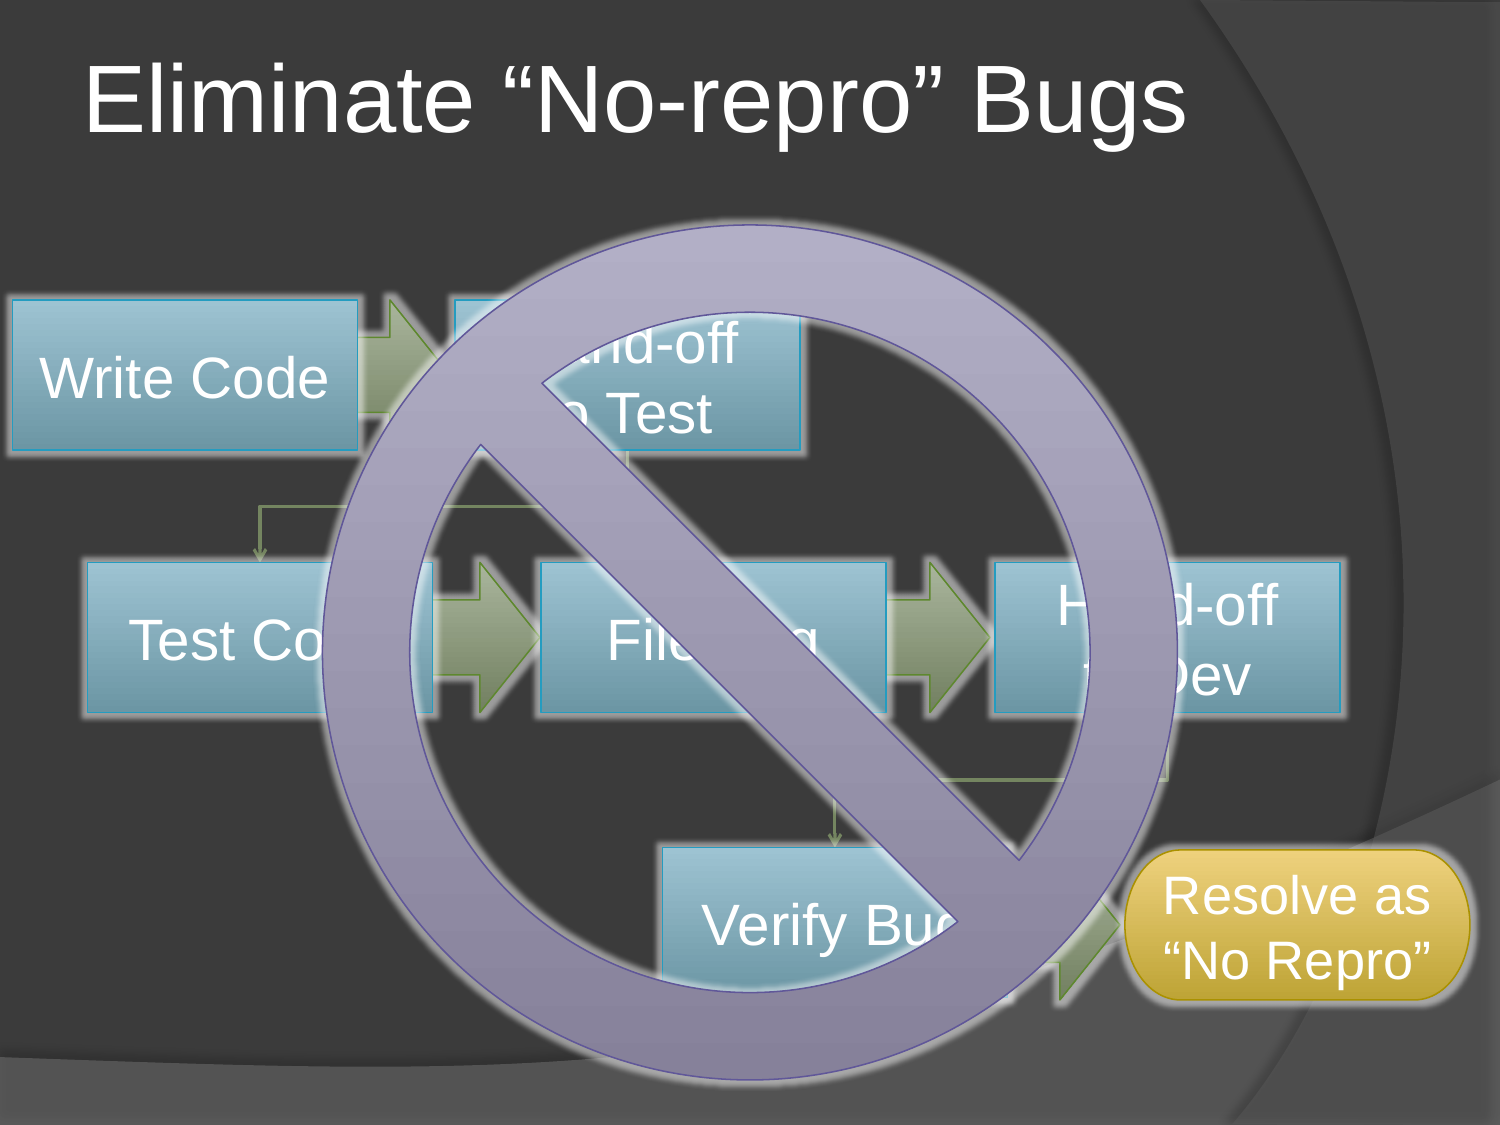

# Eliminate “No-repro” Bugs

Write Code

Hand-off
to Test
Test Code

File Bug

Hand-off
to Dev
Verify Bug

Resolve as
“No Repro”